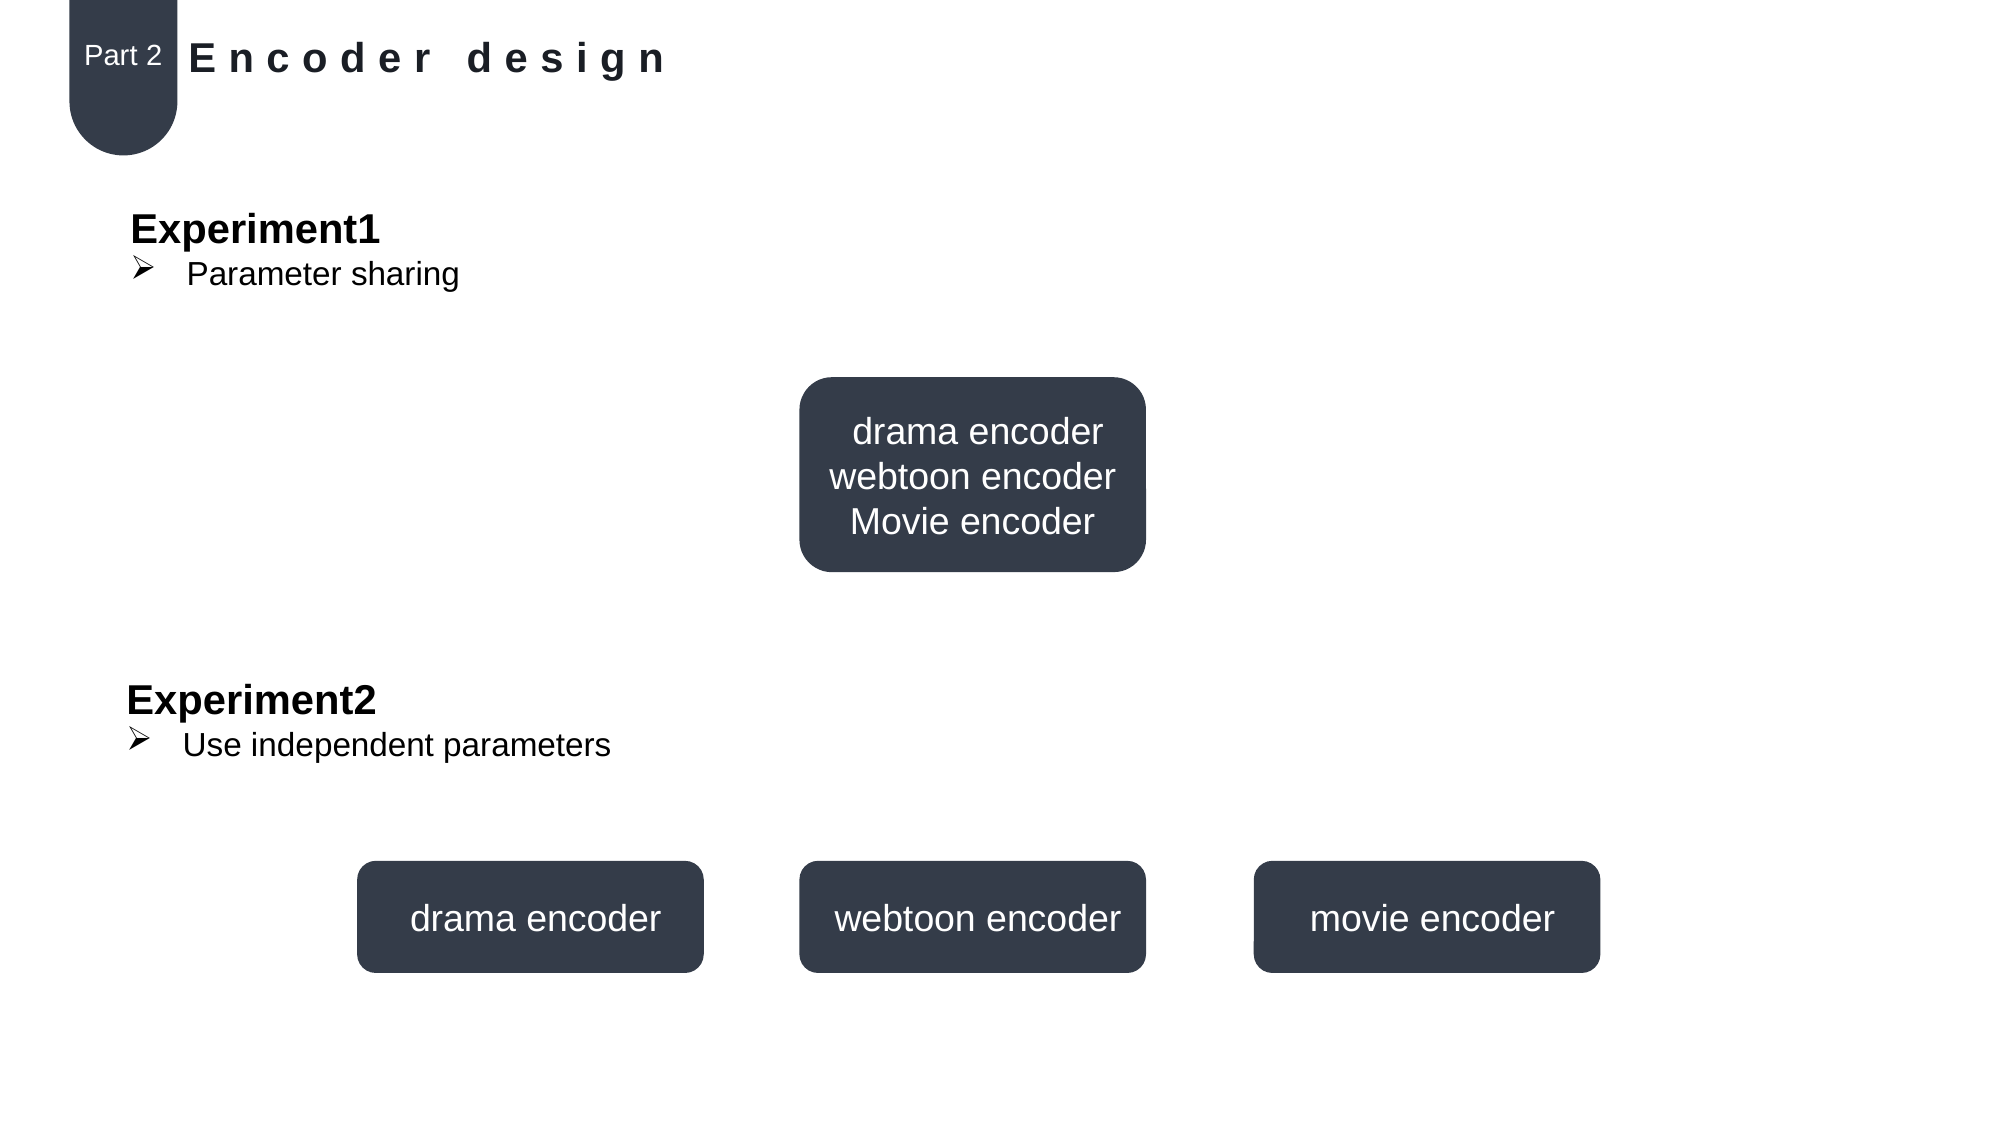

Encoder design
Part 2
Experiment1
Parameter sharing
 drama encoder
webtoon encoder
Movie encoder
Experiment2
Use independent parameters
 movie encoder
 webtoon encoder
 drama encoder